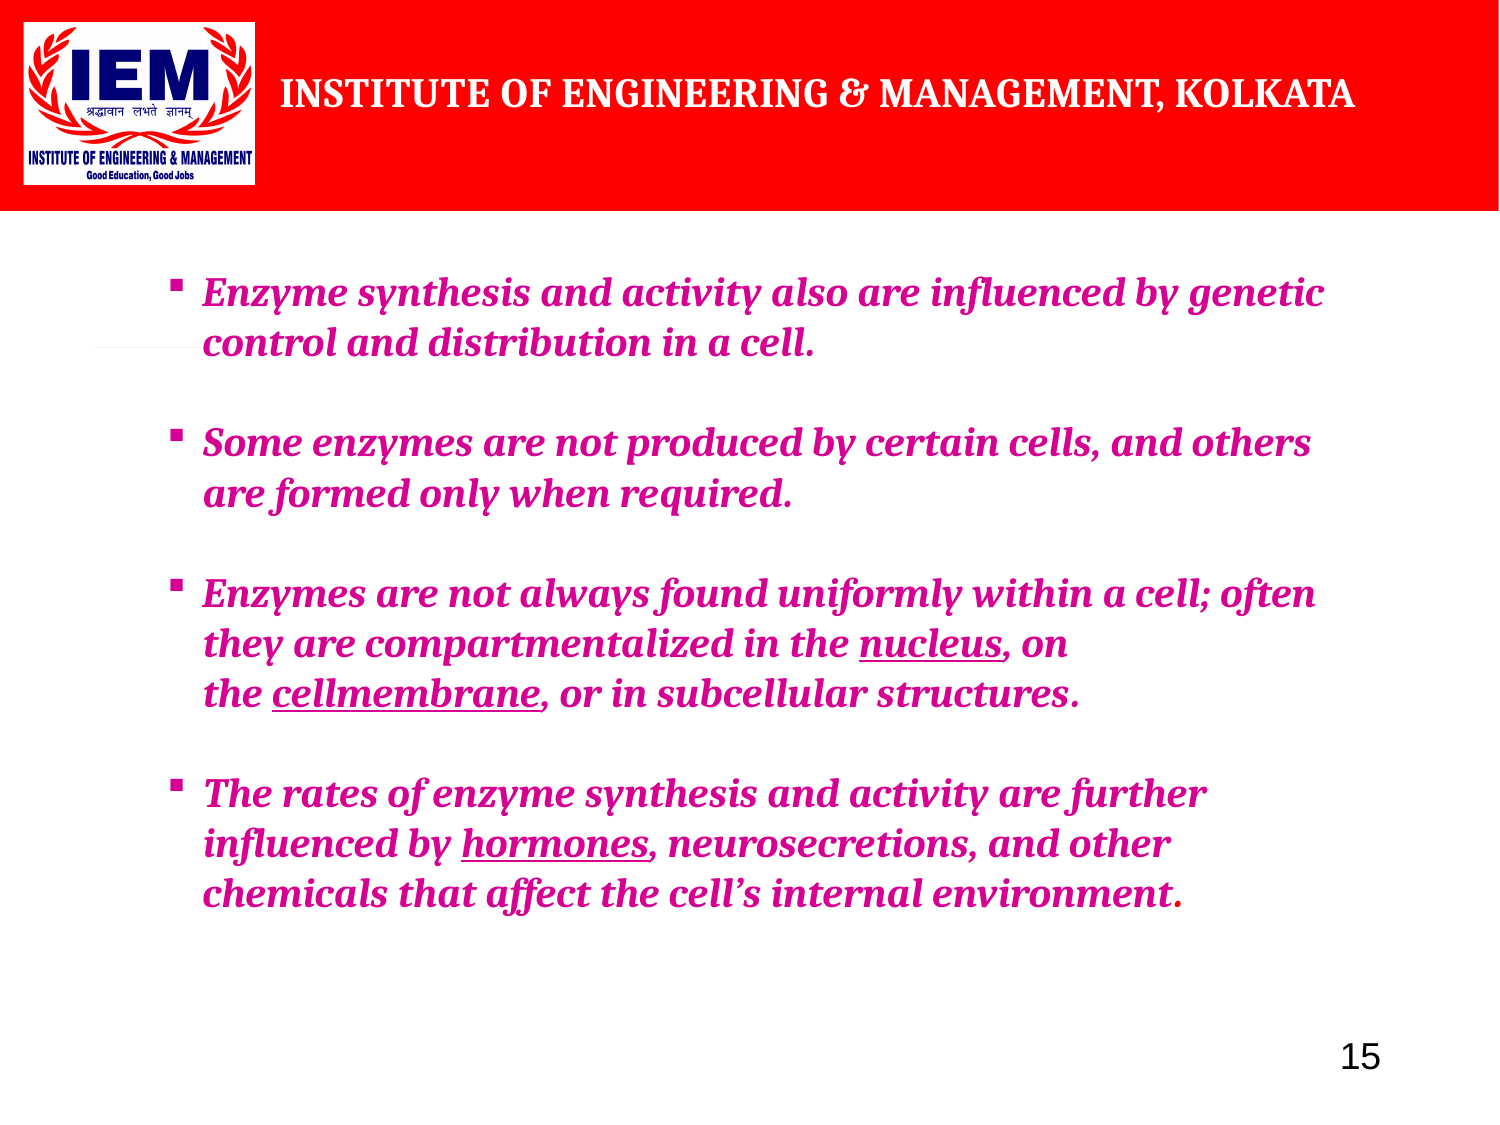

Enzyme synthesis and activity also are influenced by genetic control and distribution in a cell.

Some enzymes are not produced by certain cells, and others are formed only when required.

Enzymes are not always found uniformly within a cell; often they are compartmentalized in the nucleus, on the cellmembrane, or in subcellular structures.

The rates of enzyme synthesis and activity are further influenced by hormones, neurosecretions, and other chemicals that affect the cell’s internal environment.